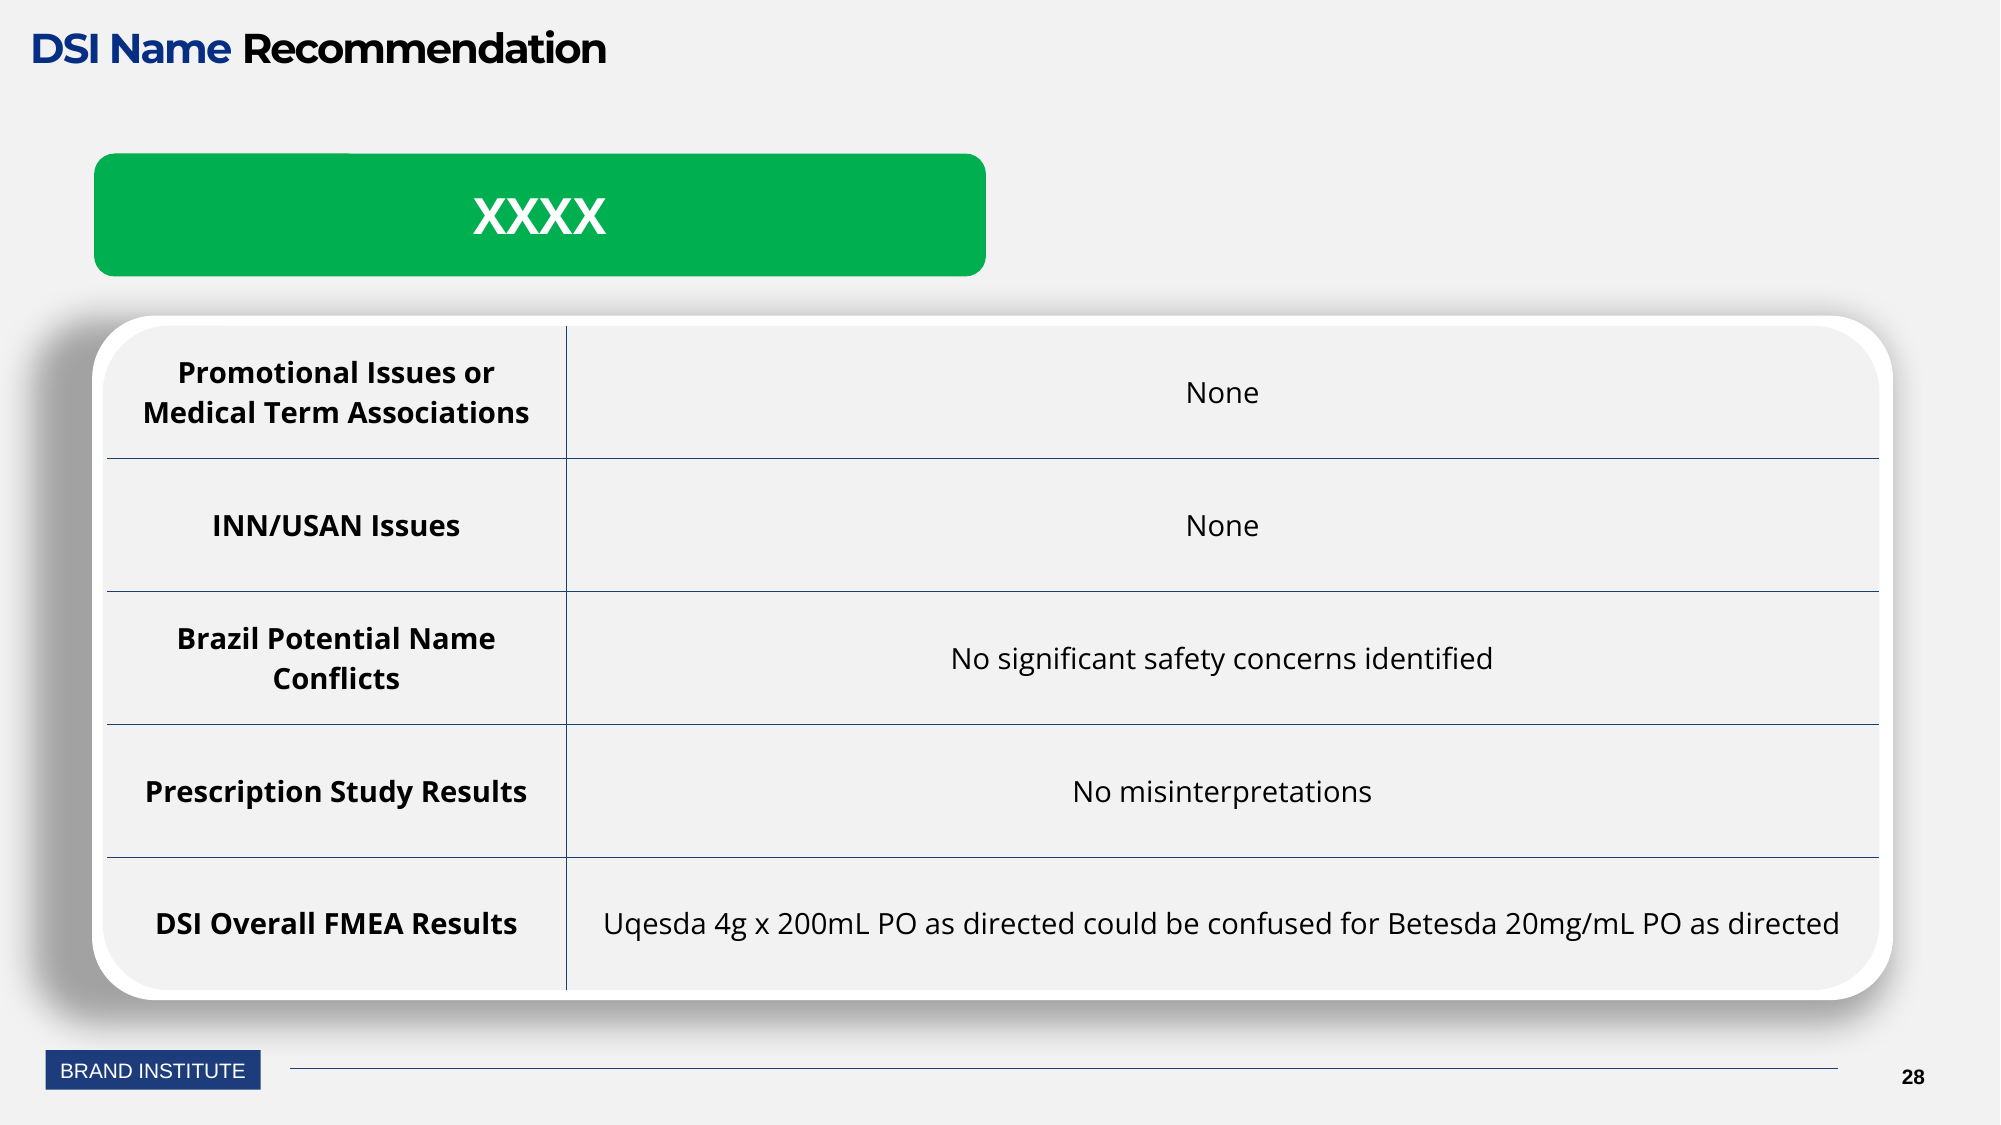

# DSI Name Recommendation
XXXX

| Promotional Issues or Medical Term Associations | None |
| --- | --- |
| INN/USAN Issues | None |
| Brazil Potential Name Conflicts | No significant safety concerns identified |
| Prescription Study Results | No misinterpretations |
| DSI Overall FMEA Results | Uqesda 4g x 200mL PO as directed could be confused for Betesda 20mg/mL PO as directed |